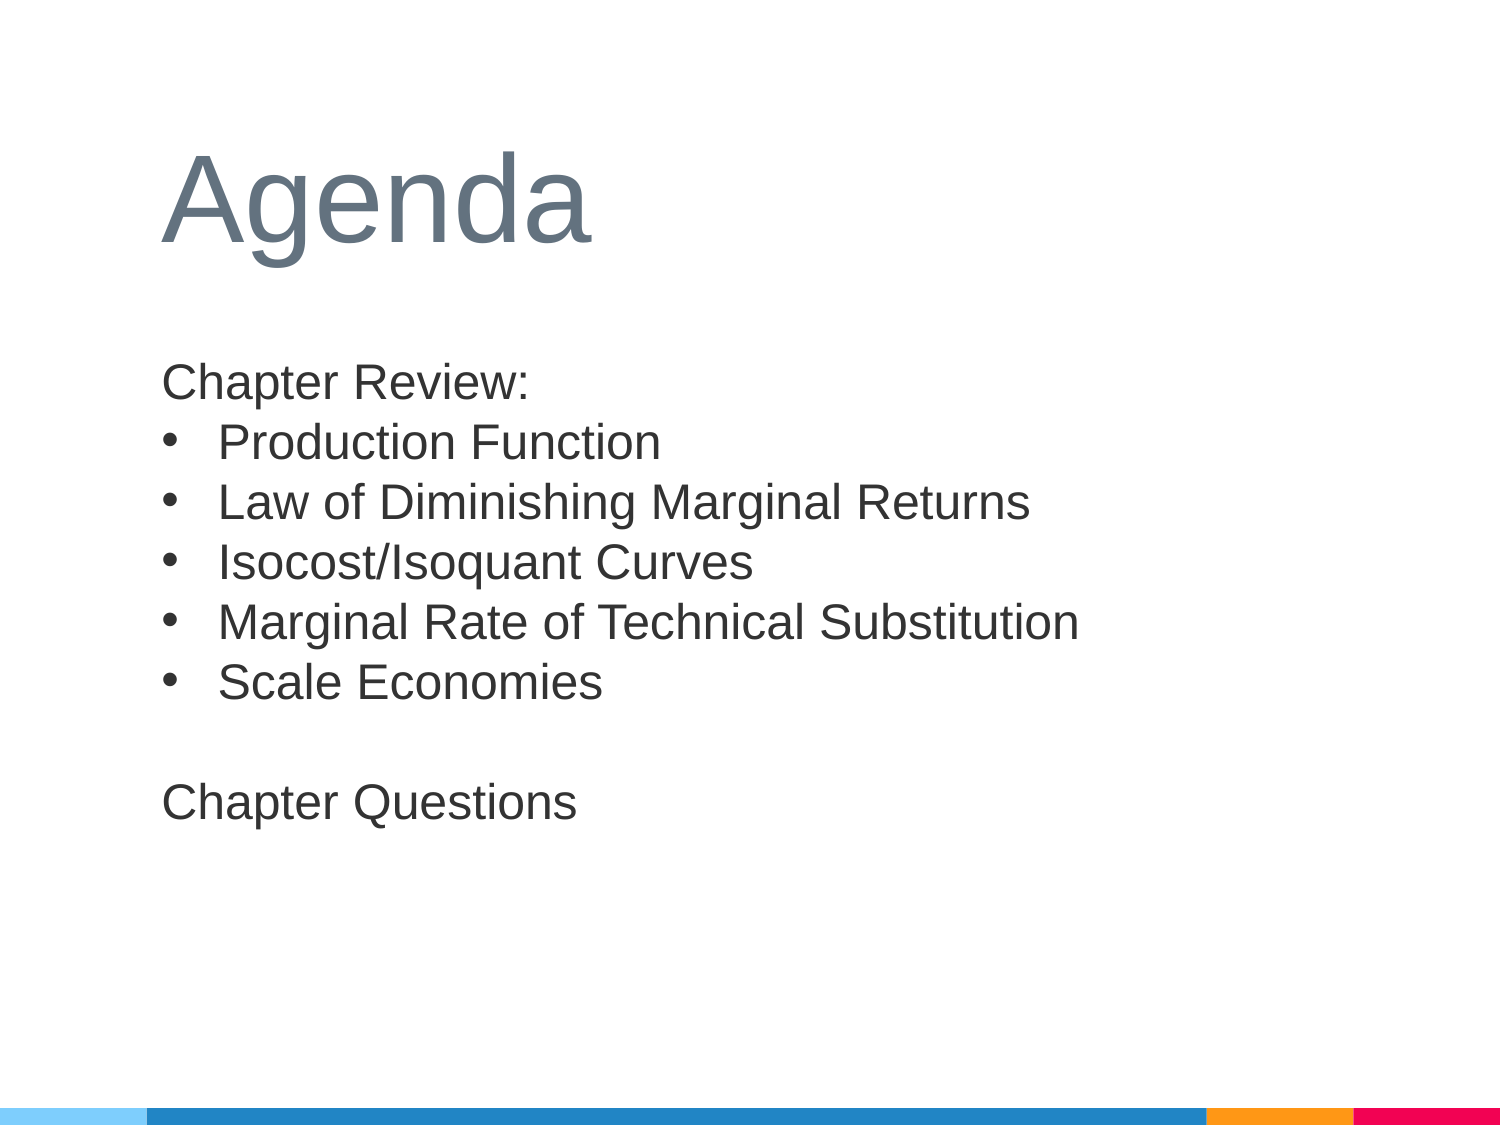

# Agenda
Chapter Review:
Production Function
Law of Diminishing Marginal Returns
Isocost/Isoquant Curves
Marginal Rate of Technical Substitution
Scale Economies

Chapter Questions